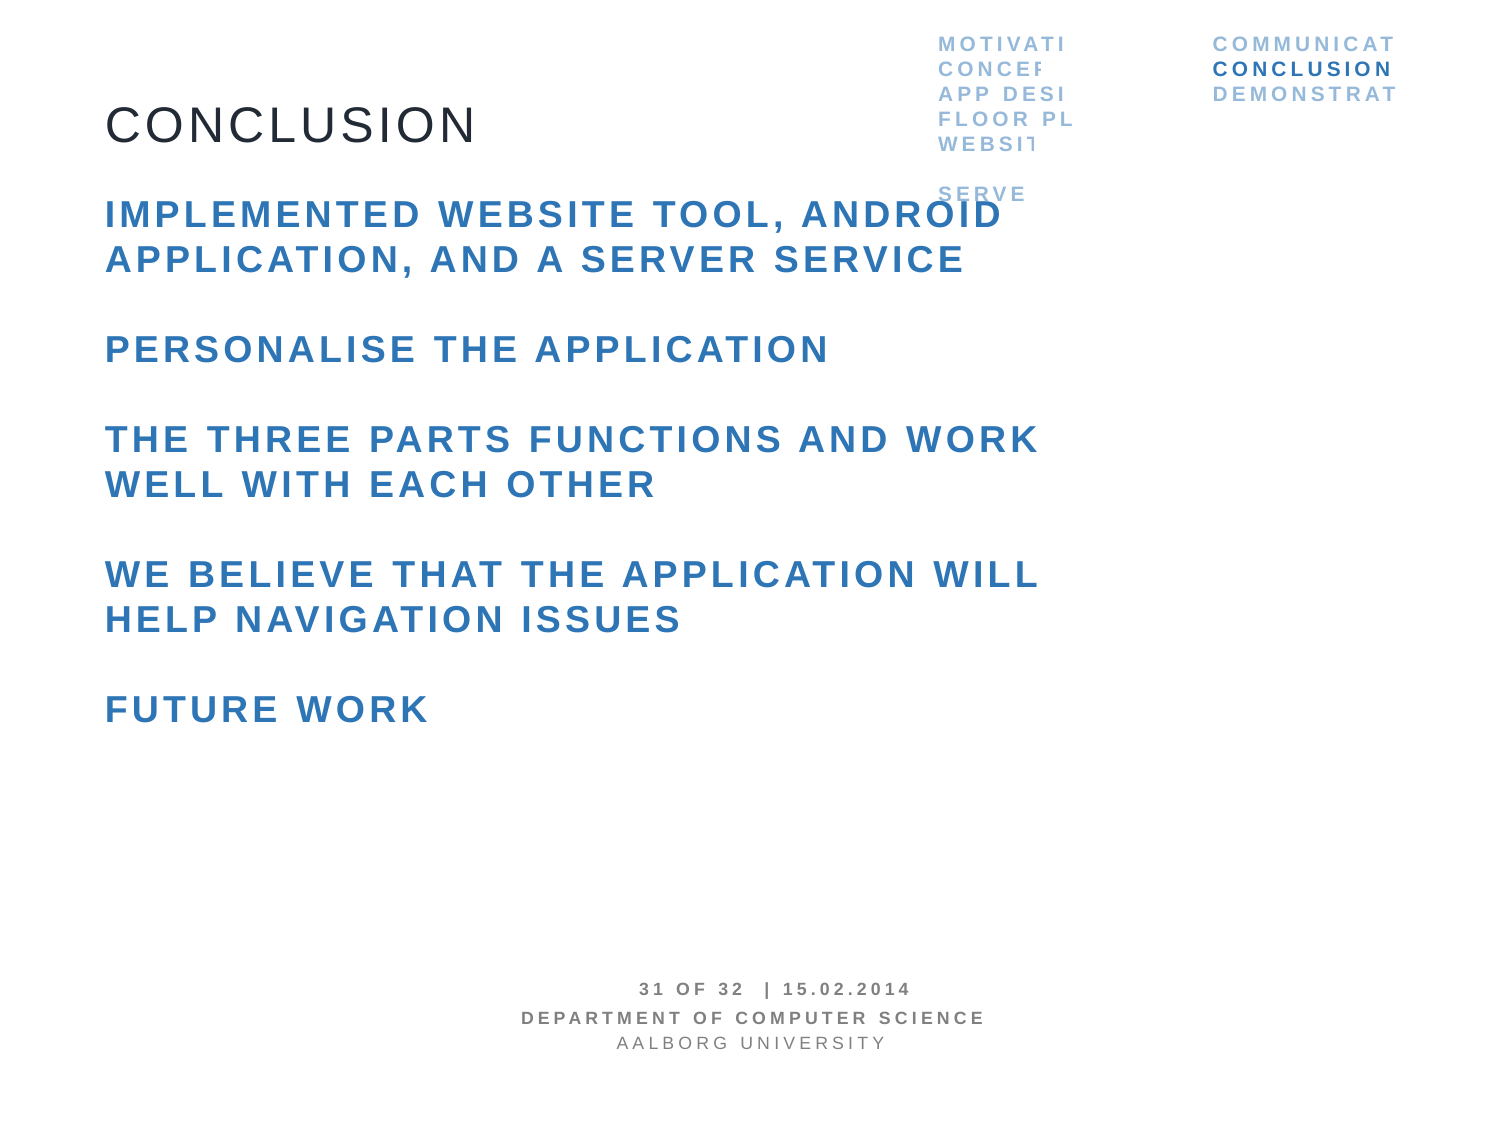

Motivation
concept
App design
Floor plan
Website

Server communication
conclusion
demonstration

Conclusion
implemented website tool, android application, and a server service

Personalise the application

The three parts functions and work well with each other

WE believe that the application will help navigation issues

Future work

31 OF 32  | 15.02.2014
Department of computer science
AALBORG UNIVERSITy